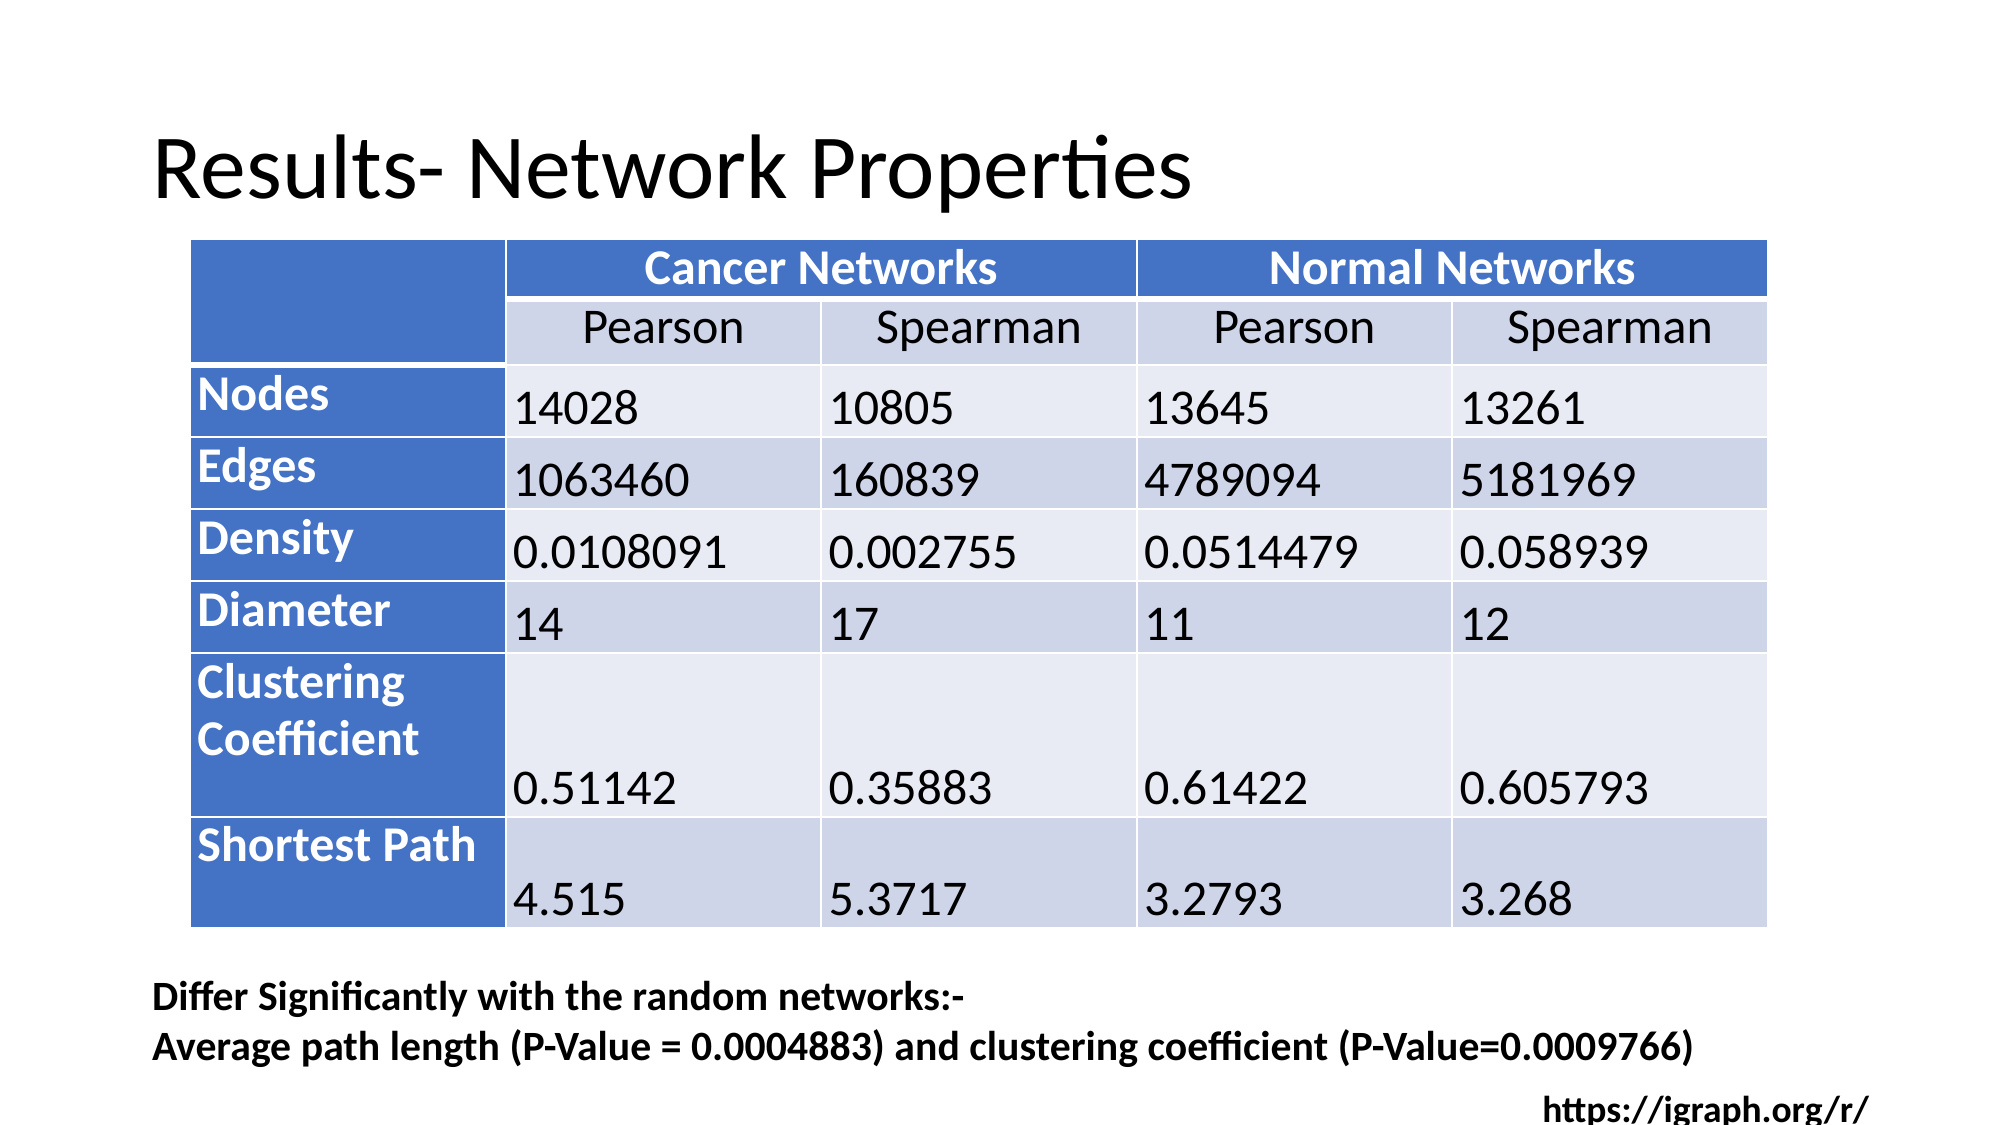

# Results- Network Properties
|  | Cancer Networks |  | Normal Networks |  |
| --- | --- | --- | --- | --- |
|  | Pearson | Spearman | Pearson | Spearman |
| Nodes | 14028 | 10805 | 13645 | 13261 |
| Edges | 1063460 | 160839 | 4789094 | 5181969 |
| Density | 0.0108091 | 0.002755 | 0.0514479 | 0.058939 |
| Diameter | 14 | 17 | 11 | 12 |
| Clustering Coefficient | 0.51142 | 0.35883 | 0.61422 | 0.605793 |
| Shortest Path | 4.515 | 5.3717 | 3.2793 | 3.268 |
Differ Significantly with the random networks:-
Average path length (P-Value = 0.0004883) and clustering coefficient (P-Value=0.0009766)
https://igraph.org/r/